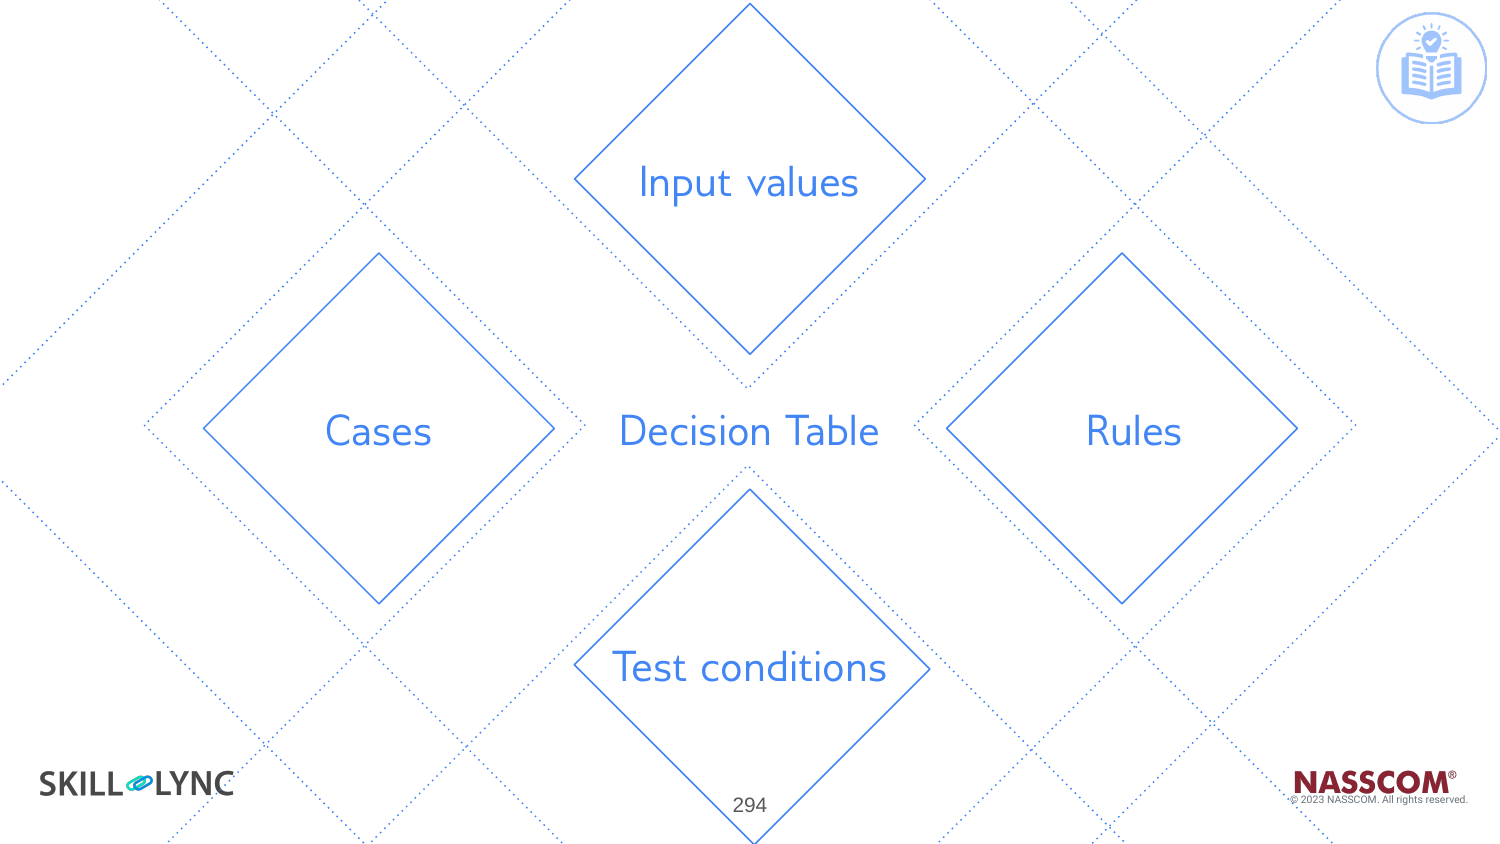

Input values

Cases
Decision Table
Rules

Test conditions

294